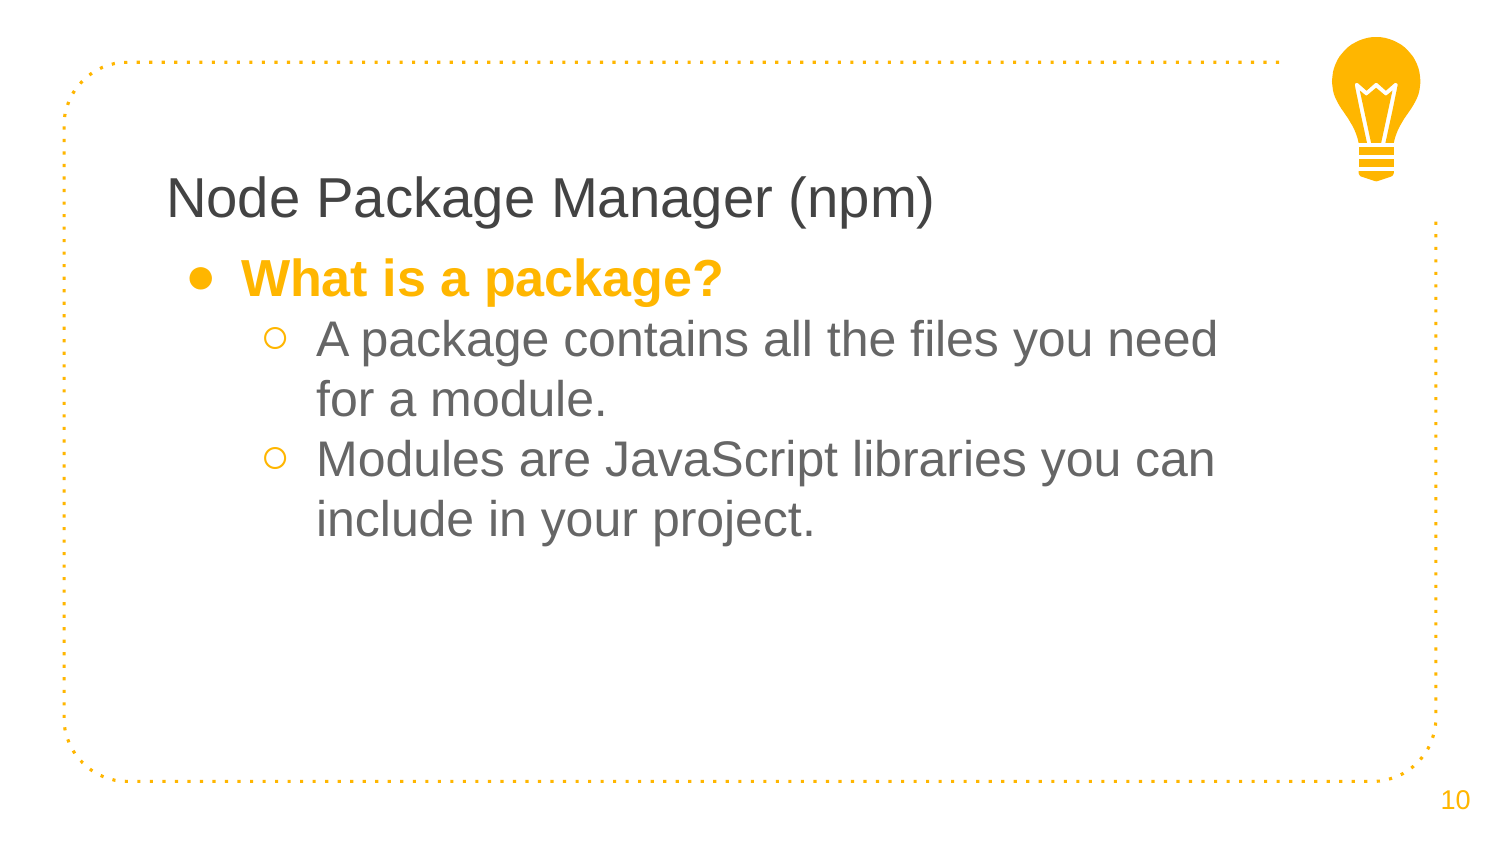

# Node Package Manager (npm)
What is a package?
A package contains all the files you need for a module.
Modules are JavaScript libraries you can include in your project.
10